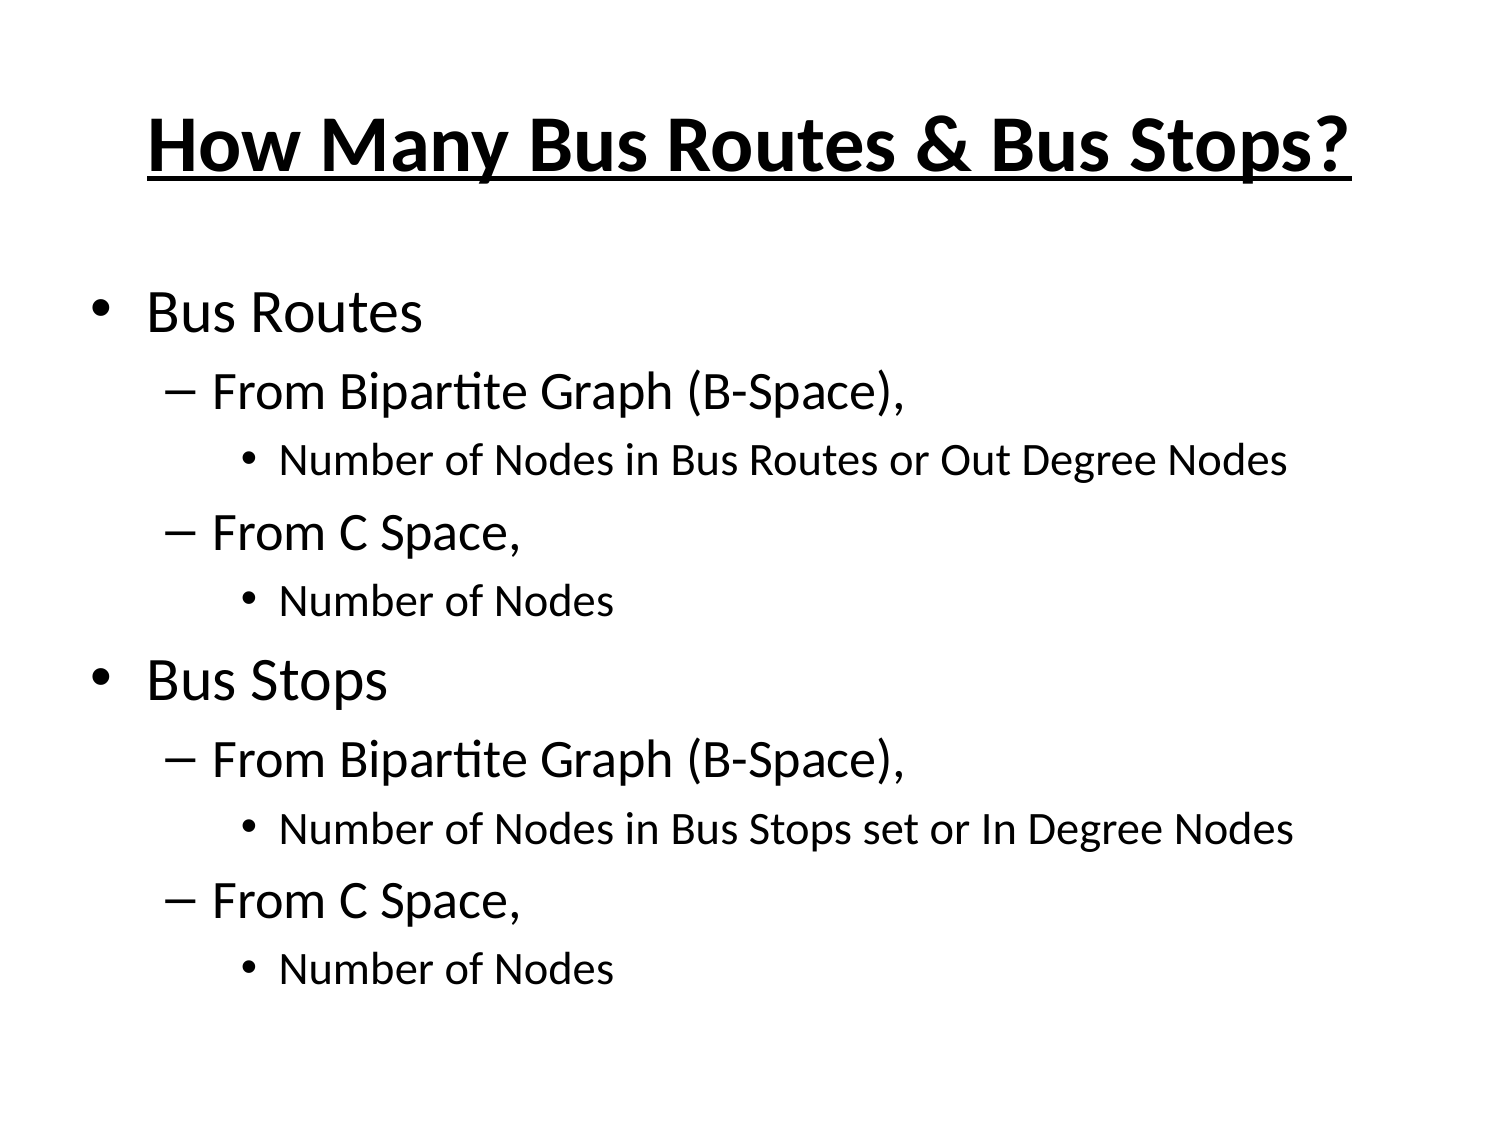

# How Many Bus Routes & Bus Stops?
Bus Routes
From Bipartite Graph (B-Space),
Number of Nodes in Bus Routes or Out Degree Nodes
From C Space,
Number of Nodes
Bus Stops
From Bipartite Graph (B-Space),
Number of Nodes in Bus Stops set or In Degree Nodes
From C Space,
Number of Nodes